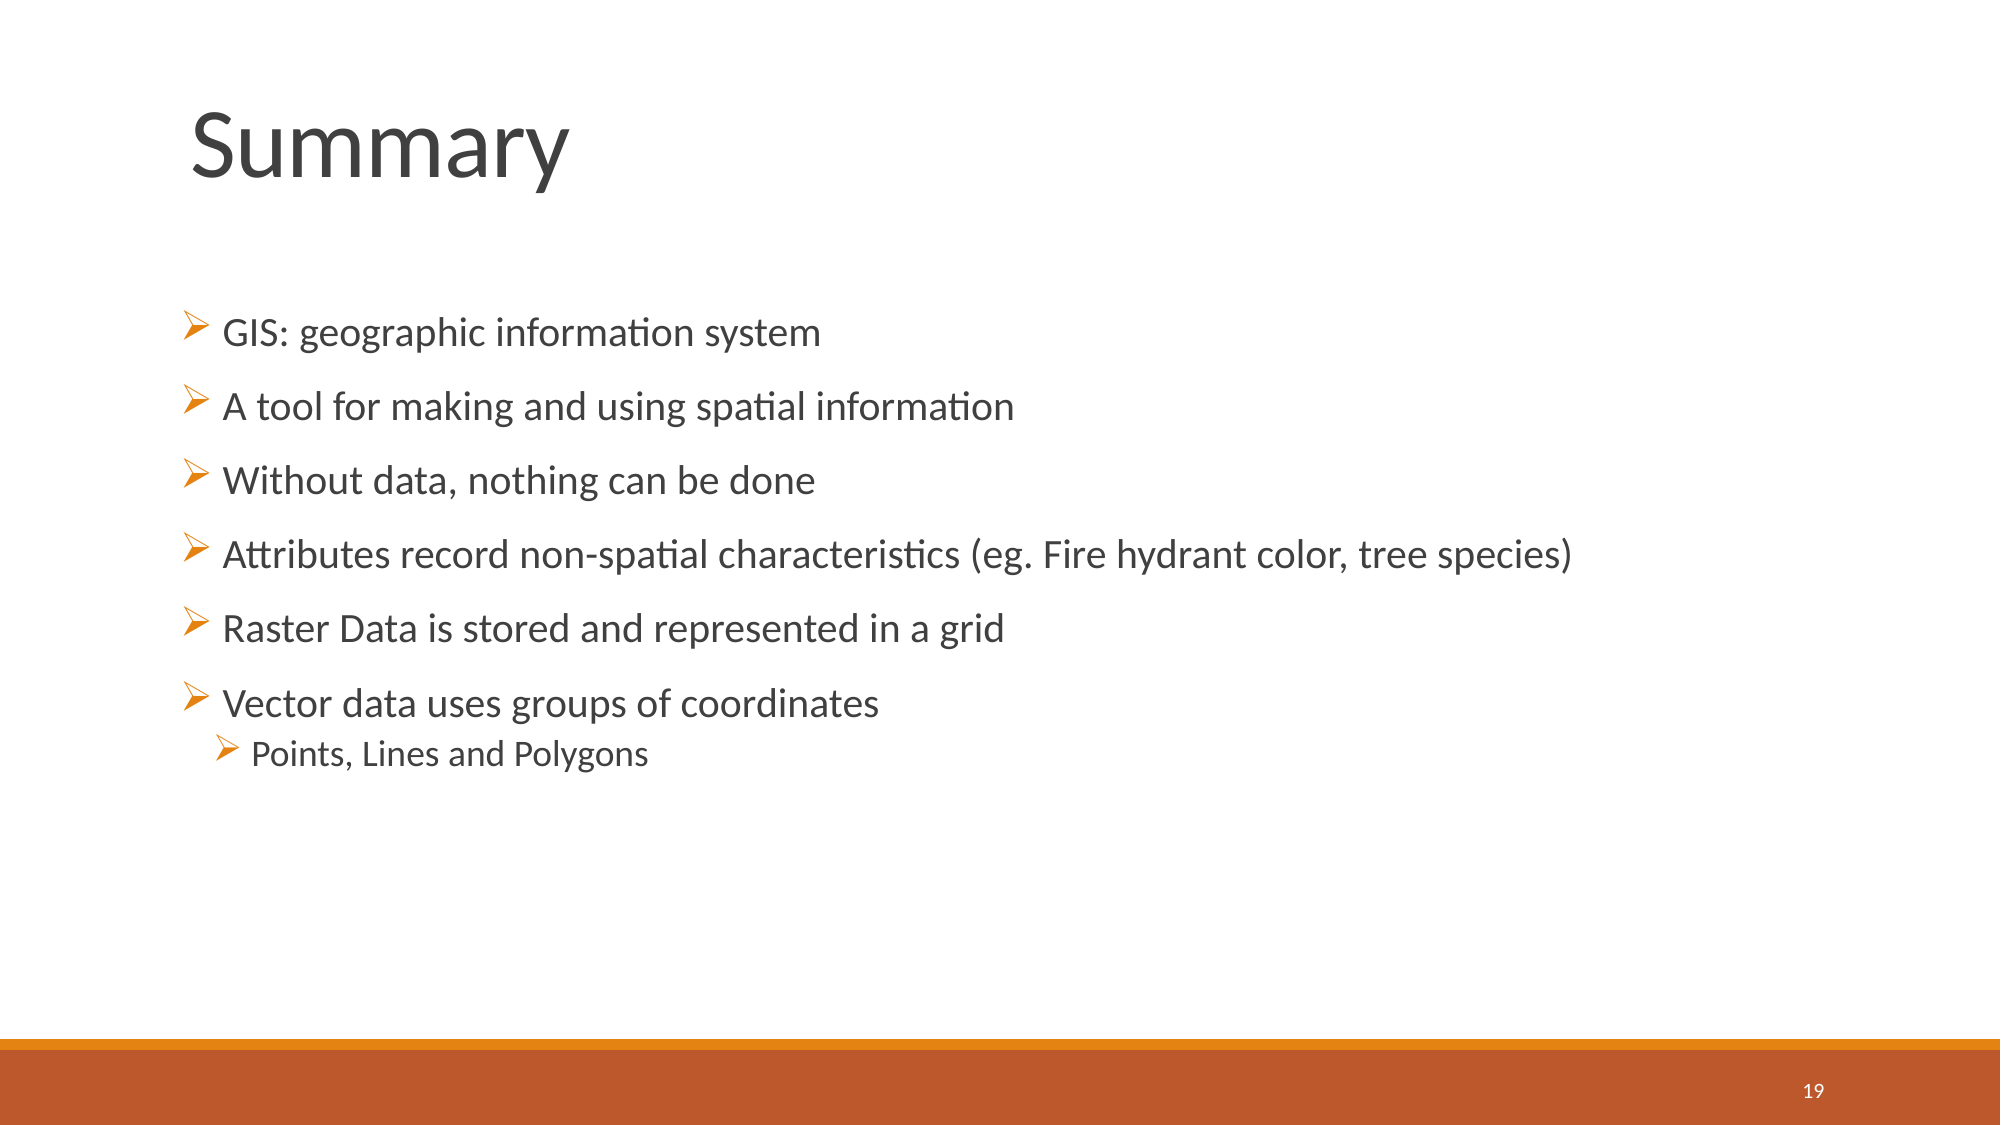

# Summary
 GIS: geographic information system
 A tool for making and using spatial information
 Without data, nothing can be done
 Attributes record non-spatial characteristics (eg. Fire hydrant color, tree species)
 Raster Data is stored and represented in a grid
 Vector data uses groups of coordinates
 Points, Lines and Polygons

19